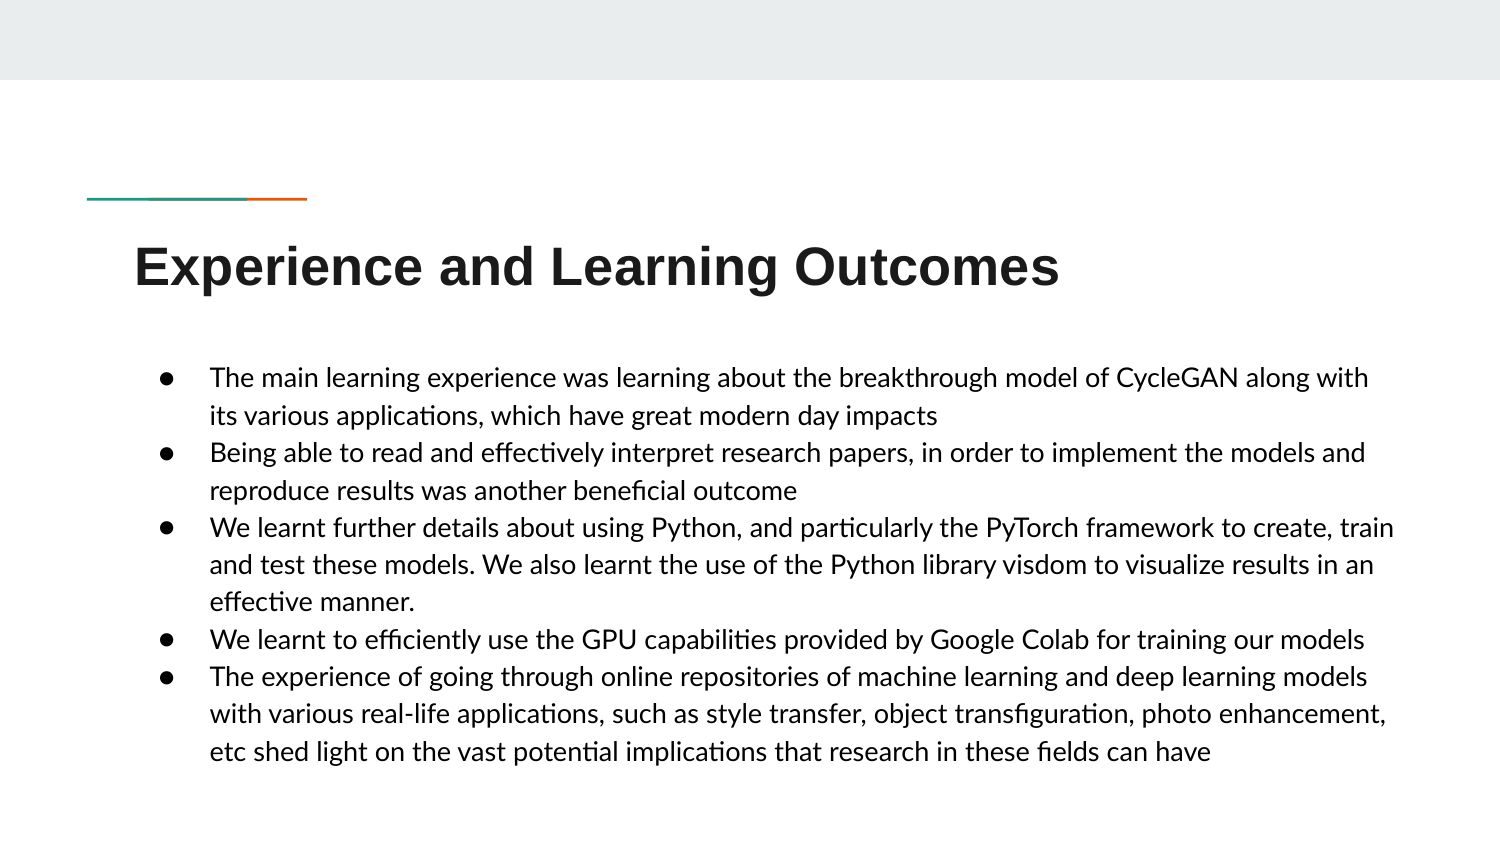

# Experience and Learning Outcomes
The main learning experience was learning about the breakthrough model of CycleGAN along with its various applications, which have great modern day impacts
Being able to read and effectively interpret research papers, in order to implement the models and reproduce results was another beneficial outcome
We learnt further details about using Python, and particularly the PyTorch framework to create, train and test these models. We also learnt the use of the Python library visdom to visualize results in an effective manner.
We learnt to efficiently use the GPU capabilities provided by Google Colab for training our models
The experience of going through online repositories of machine learning and deep learning models with various real-life applications, such as style transfer, object transfiguration, photo enhancement, etc shed light on the vast potential implications that research in these fields can have